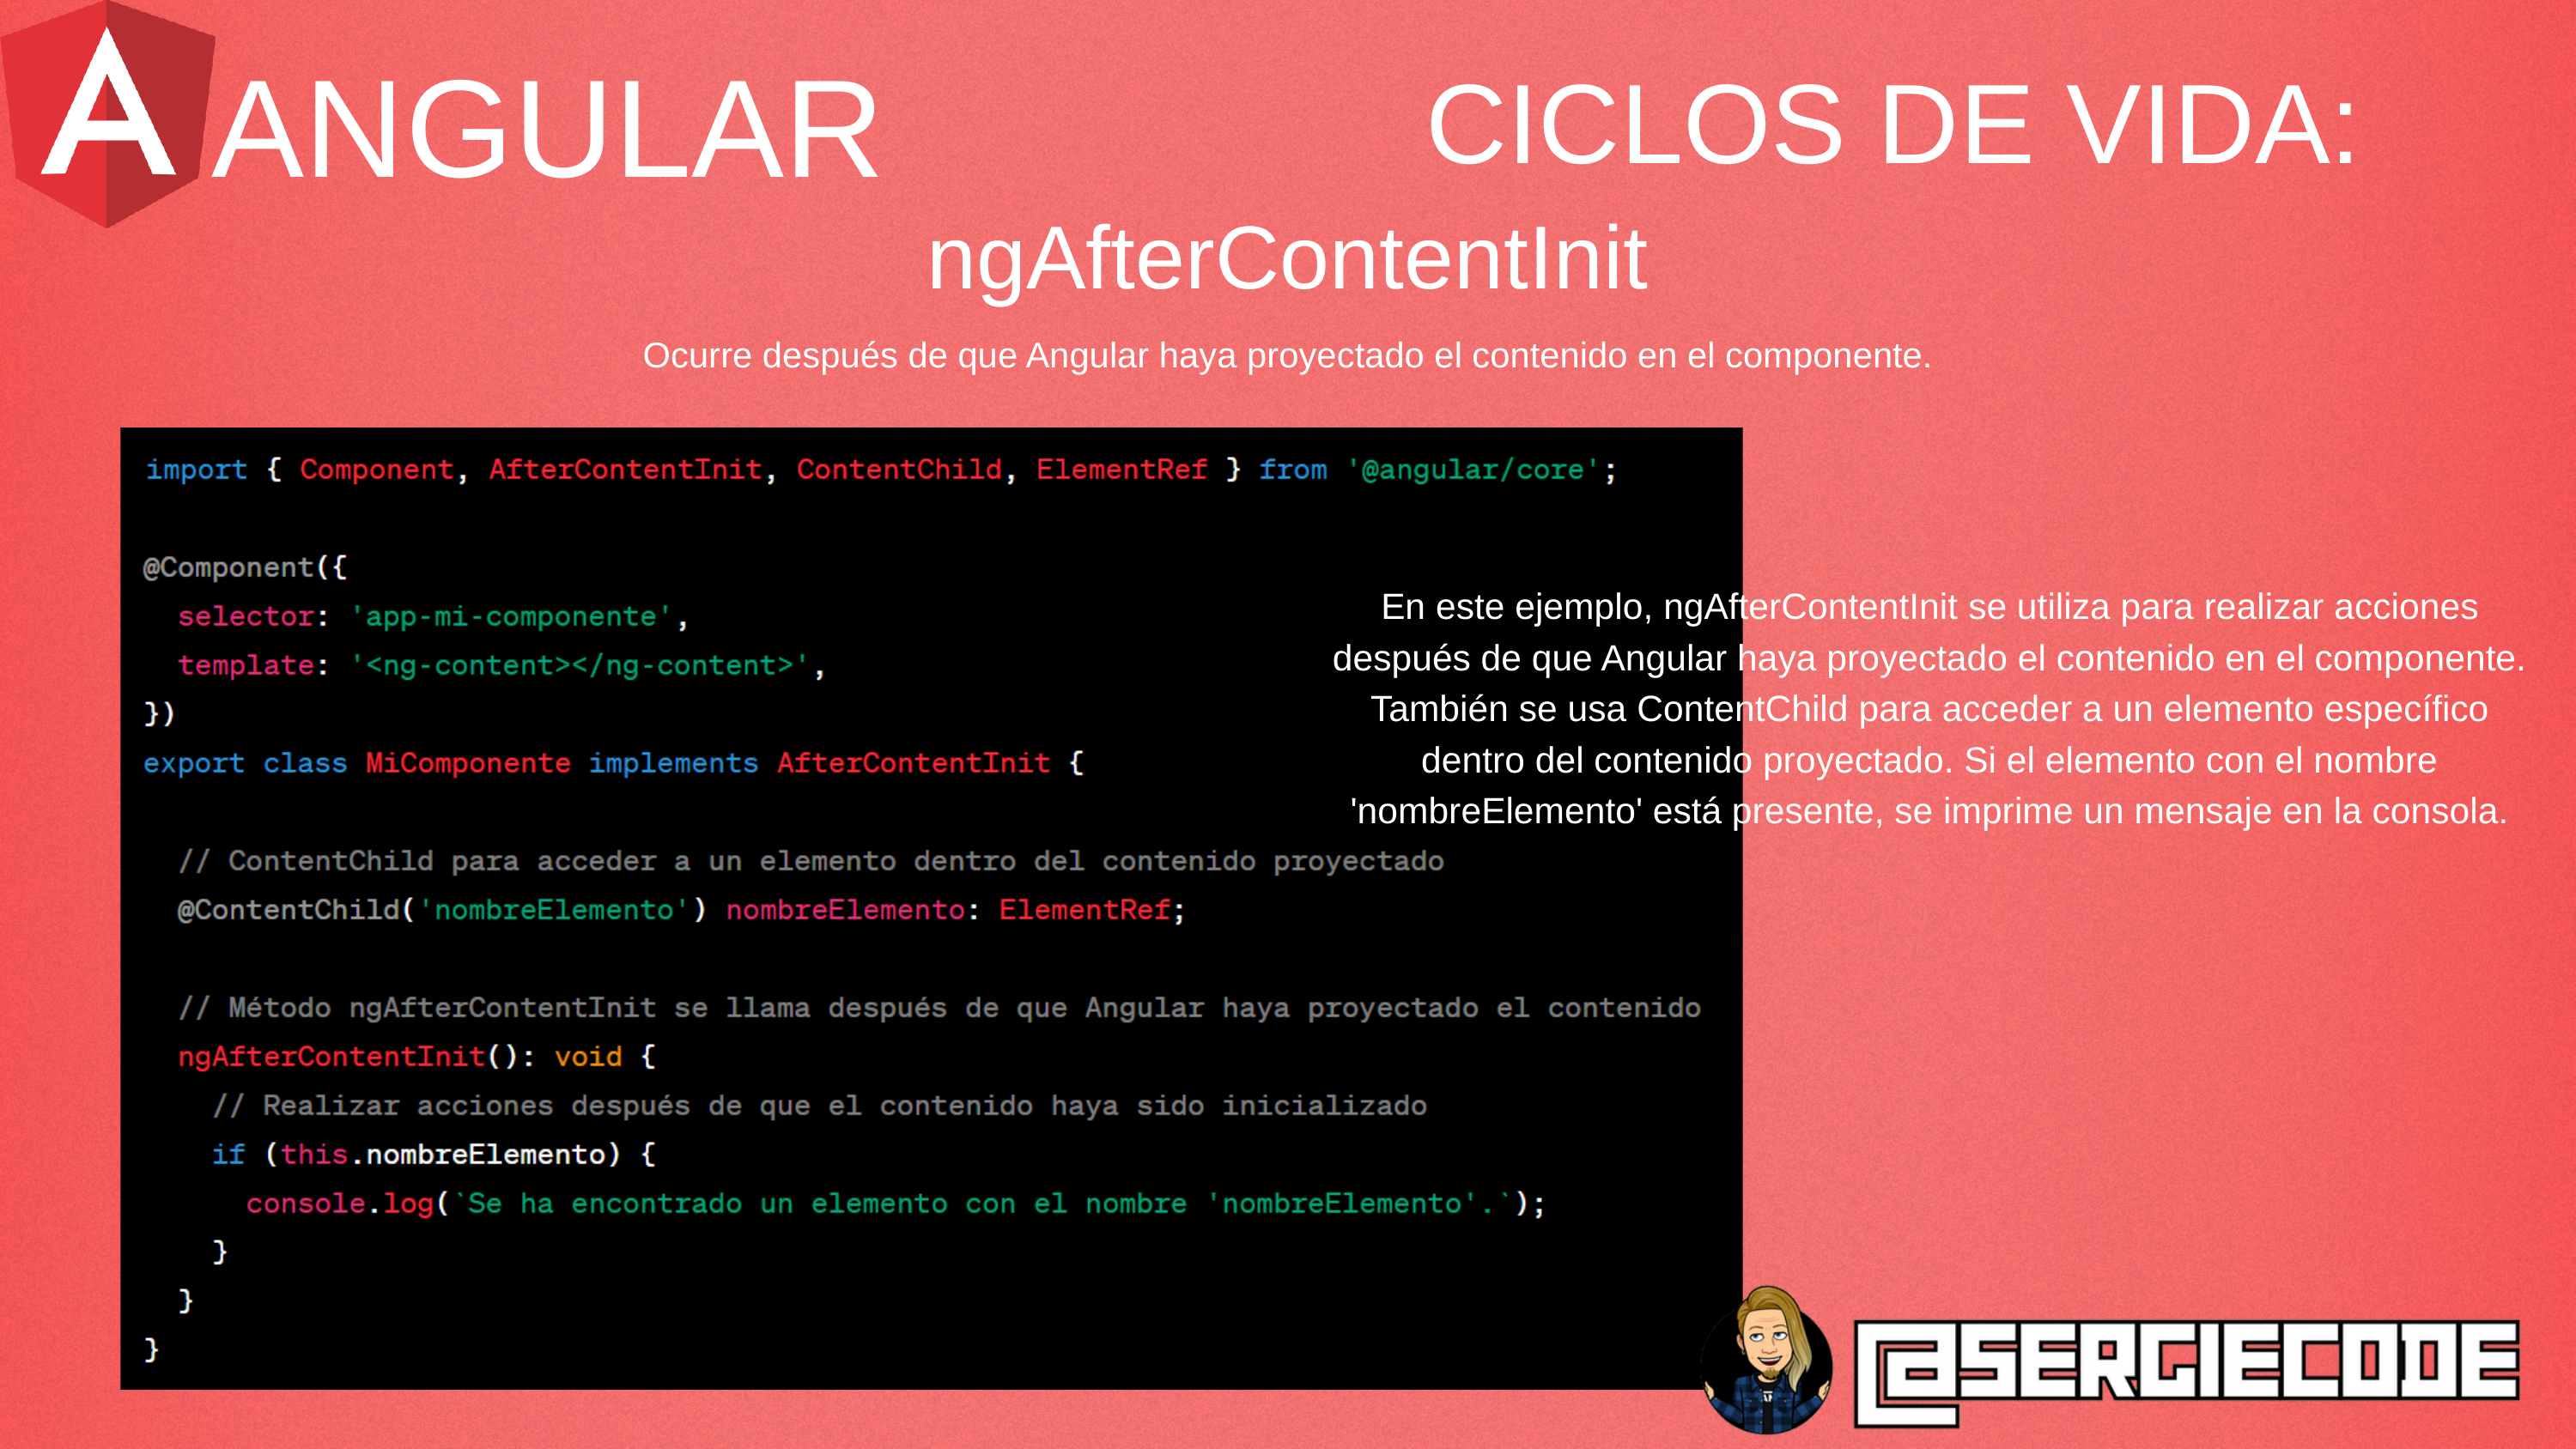

ANGULAR
CICLOS DE VIDA:
ngAfterContentInit
Ocurre después de que Angular haya proyectado el contenido en el componente.

En este ejemplo, ngAfterContentInit se utiliza para realizar acciones después de que Angular haya proyectado el contenido en el componente. También se usa ContentChild para acceder a un elemento específico dentro del contenido proyectado. Si el elemento con el nombre 'nombreElemento' está presente, se imprime un mensaje en la consola.